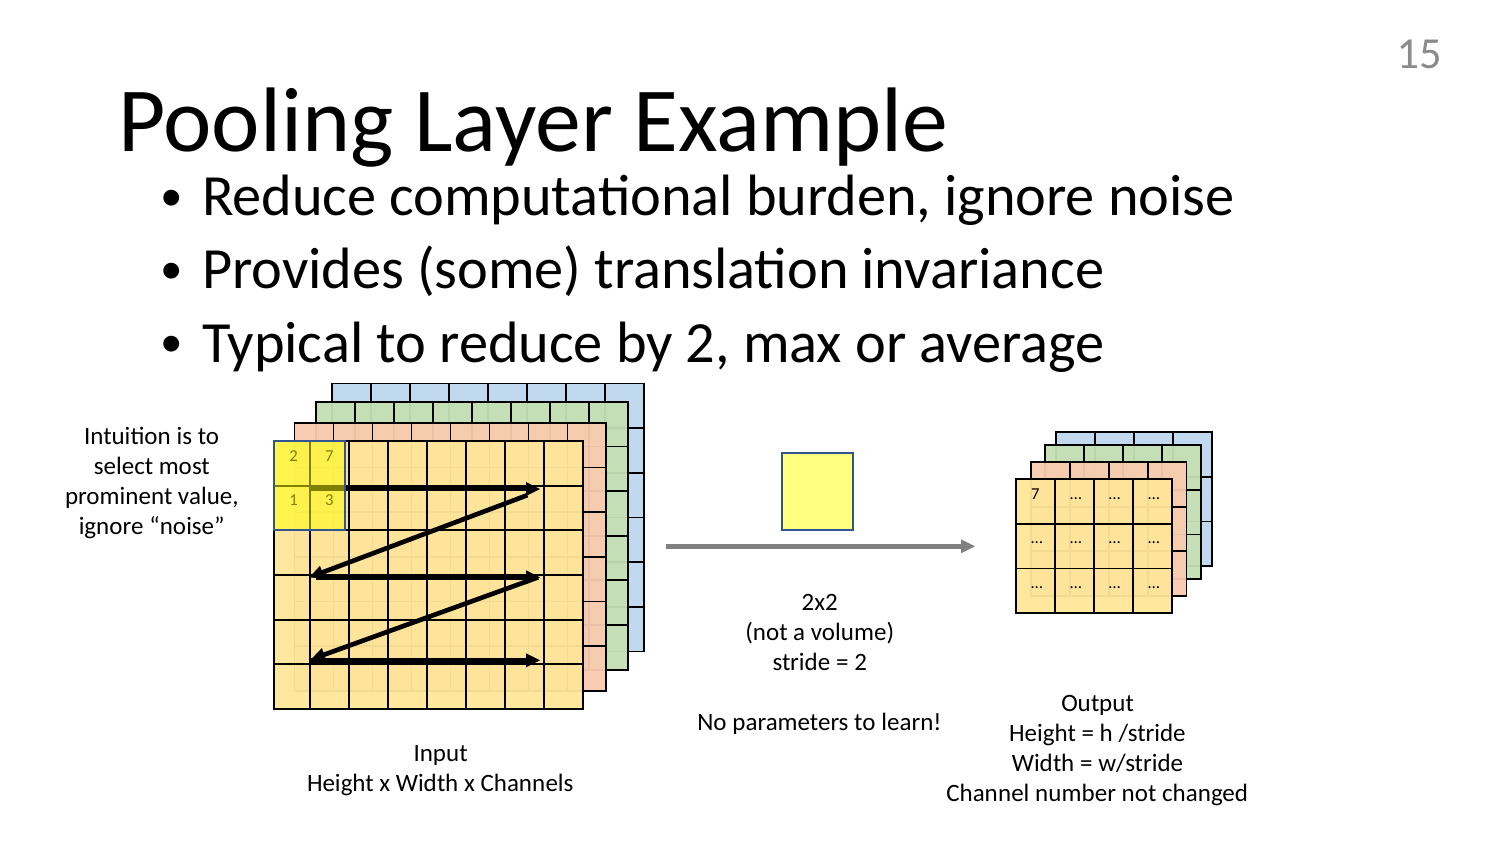

15
# Pooling Layer Example
Reduce computational burden, ignore noise
Provides (some) translation invariance
Typical to reduce by 2, max or average

|  |  |  |  |  |  |  |  |
| --- | --- | --- | --- | --- | --- | --- | --- |
|  |  |  |  |  |  |  |  |
|  |  |  |  |  |  |  |  |
|  |  |  |  |  |  |  |  |
|  |  |  |  |  |  |  |  |
|  |  |  |  |  |  |  |  |
|  |  |  |  |  |  |  |  |
| --- | --- | --- | --- | --- | --- | --- | --- |
|  |  |  |  |  |  |  |  |
|  |  |  |  |  |  |  |  |
|  |  |  |  |  |  |  |  |
|  |  |  |  |  |  |  |  |
|  |  |  |  |  |  |  |  |
Intuition is to select most prominent value, ignore “noise”
|  |  |  |  |  |  |  |  |
| --- | --- | --- | --- | --- | --- | --- | --- |
|  |  |  |  |  |  |  |  |
|  |  |  |  |  |  |  |  |
|  |  |  |  |  |  |  |  |
|  |  |  |  |  |  |  |  |
|  |  |  |  |  |  |  |  |
|  |  |  |  |
| --- | --- | --- | --- |
|  |  |  |  |
|  |  |  |  |
| 2 | 7 |  |  |  |  |  |  |
| --- | --- | --- | --- | --- | --- | --- | --- |
| 1 | 3 |  |  |  |  |  |  |
|  |  |  |  |  |  |  |  |
|  |  |  |  |  |  |  |  |
|  |  |  |  |  |  |  |  |
|  |  |  |  |  |  |  |  |

|  |  |  |  |
| --- | --- | --- | --- |
|  |  |  |  |
|  |  |  |  |

|  |  |  |  |
| --- | --- | --- | --- |
|  |  |  |  |
|  |  |  |  |
| 7 | … | … | … |
| --- | --- | --- | --- |
| … | … | … | … |
| … | … | … | … |
2x2
(not a volume)
stride = 2

No parameters to learn!
Output
Height = h /stride
Width = w/stride
Channel number not changed
Input
Height x Width x Channels